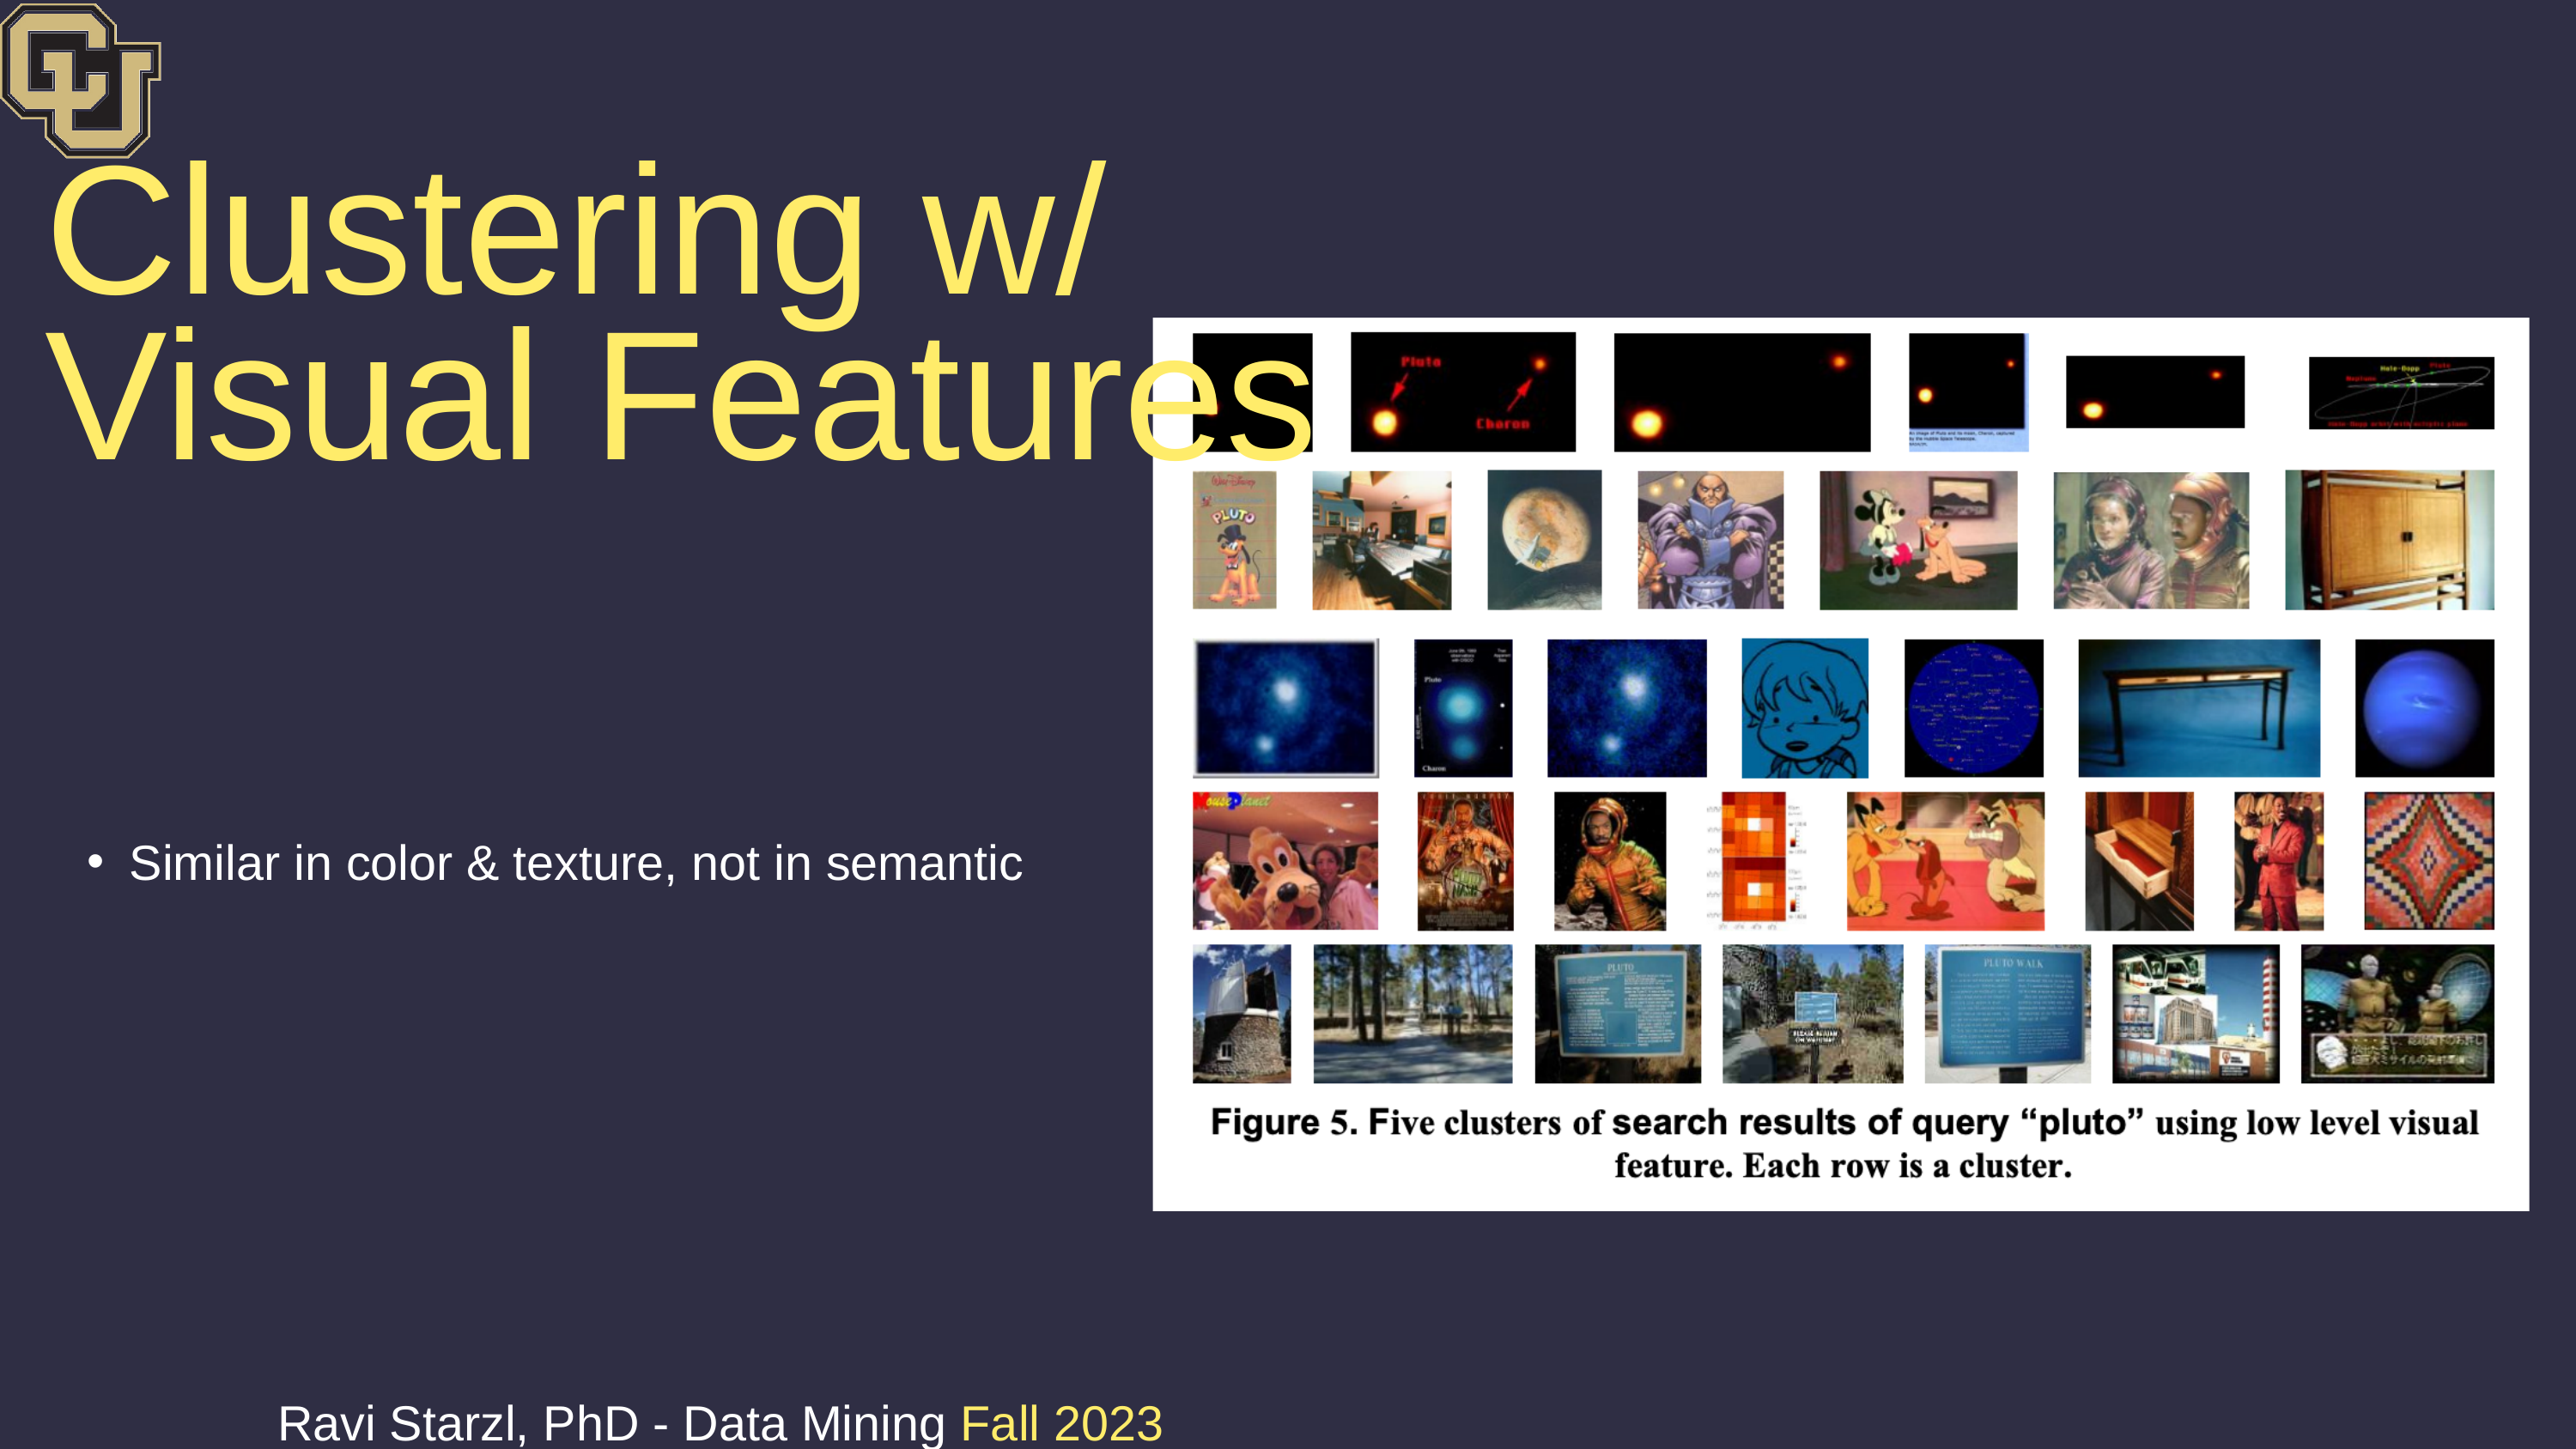

Clustering w/ Visual Features

Similar in color & texture, not in semantic
Ravi Starzl, PhD - Data Mining Fall 2023